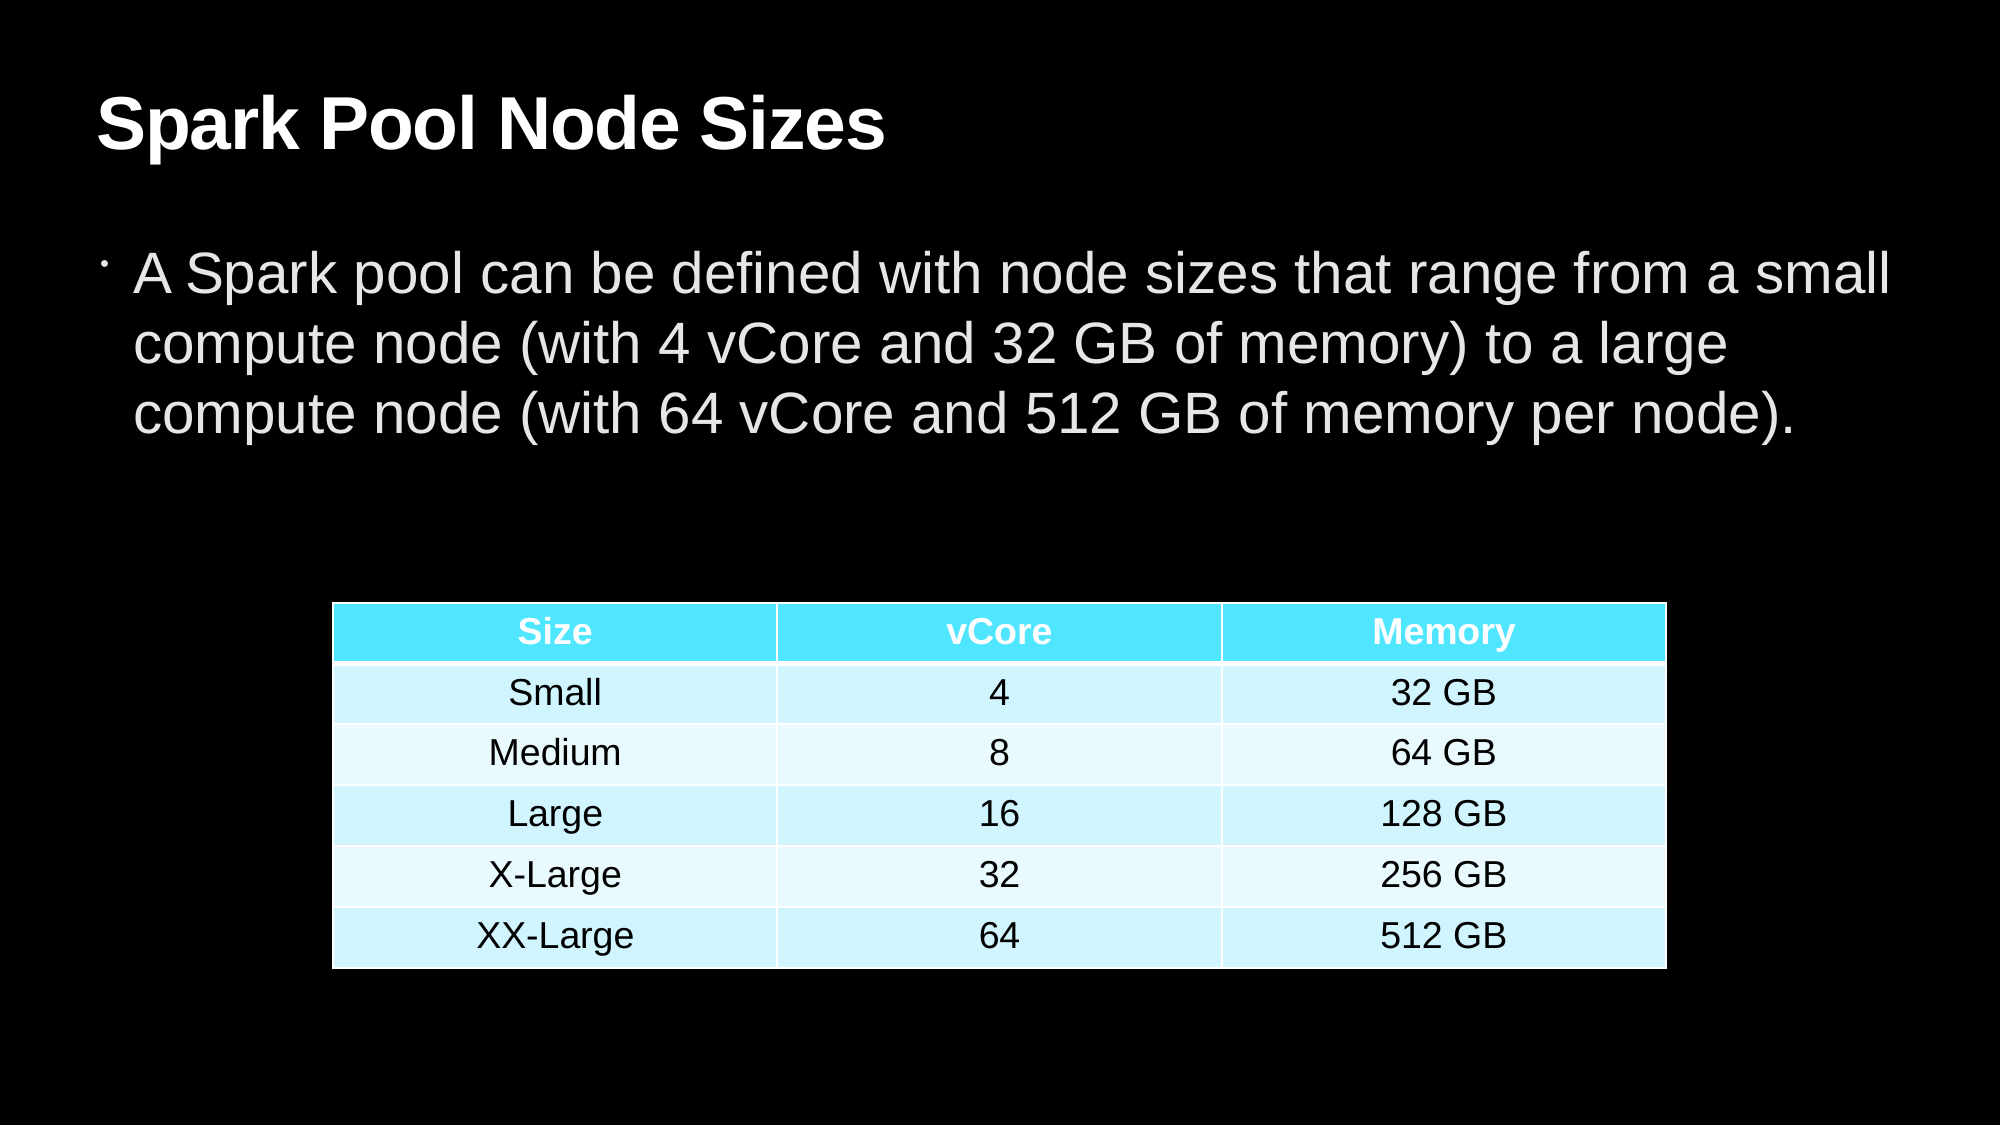

# Spark Pool Node Sizes
A Spark pool can be defined with node sizes that range from a small compute node (with 4 vCore and 32 GB of memory) to a large compute node (with 64 vCore and 512 GB of memory per node).
| Size | vCore | Memory |
| --- | --- | --- |
| Small | 4 | 32 GB |
| Medium | 8 | 64 GB |
| Large | 16 | 128 GB |
| X-Large | 32 | 256 GB |
| XX-Large | 64 | 512 GB |